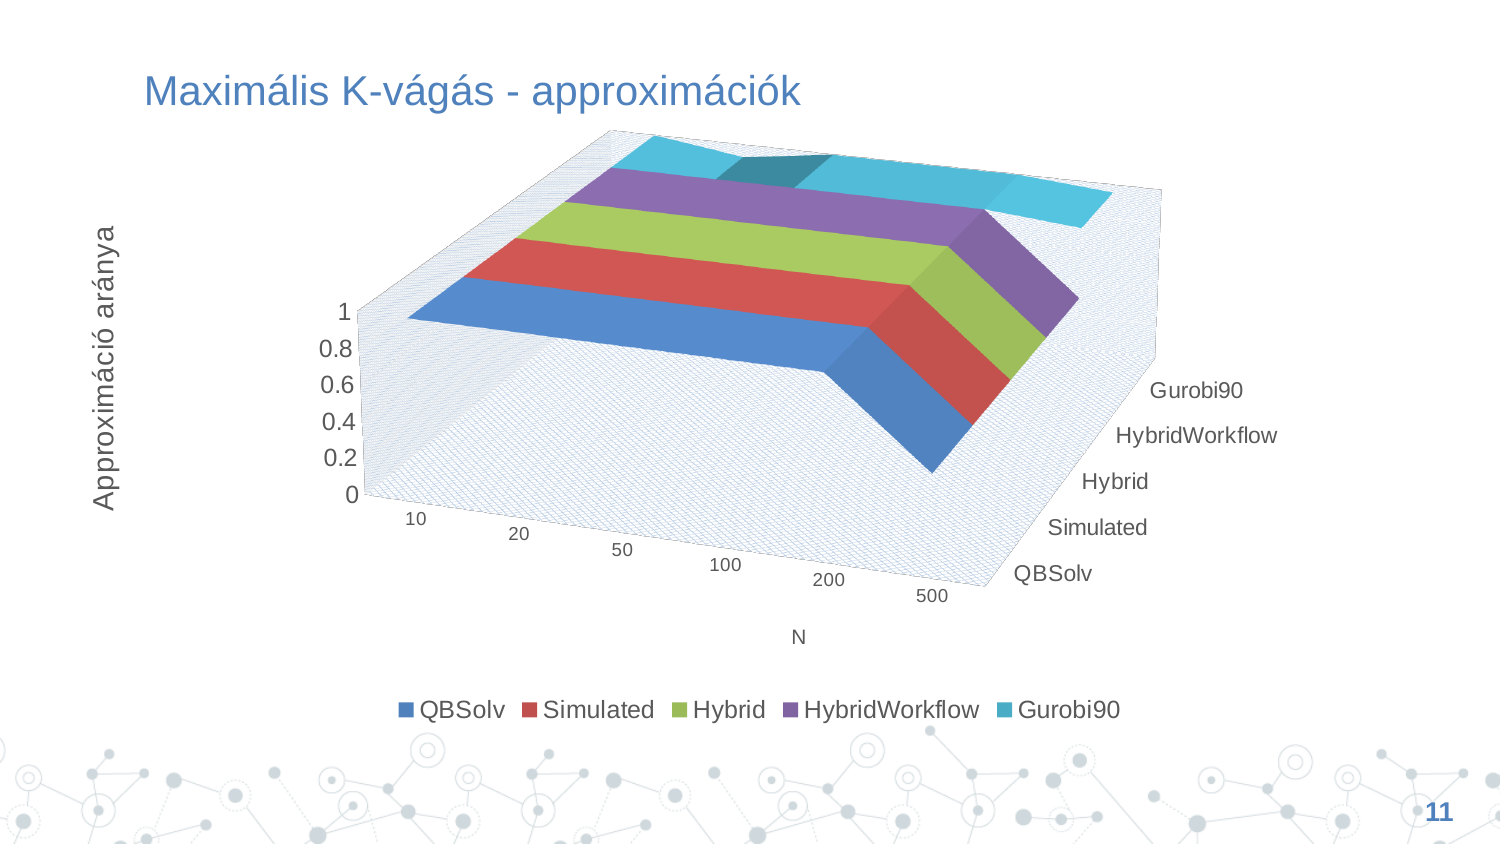

# Maximális K-vágás - approximációk

[unsupported chart]

11